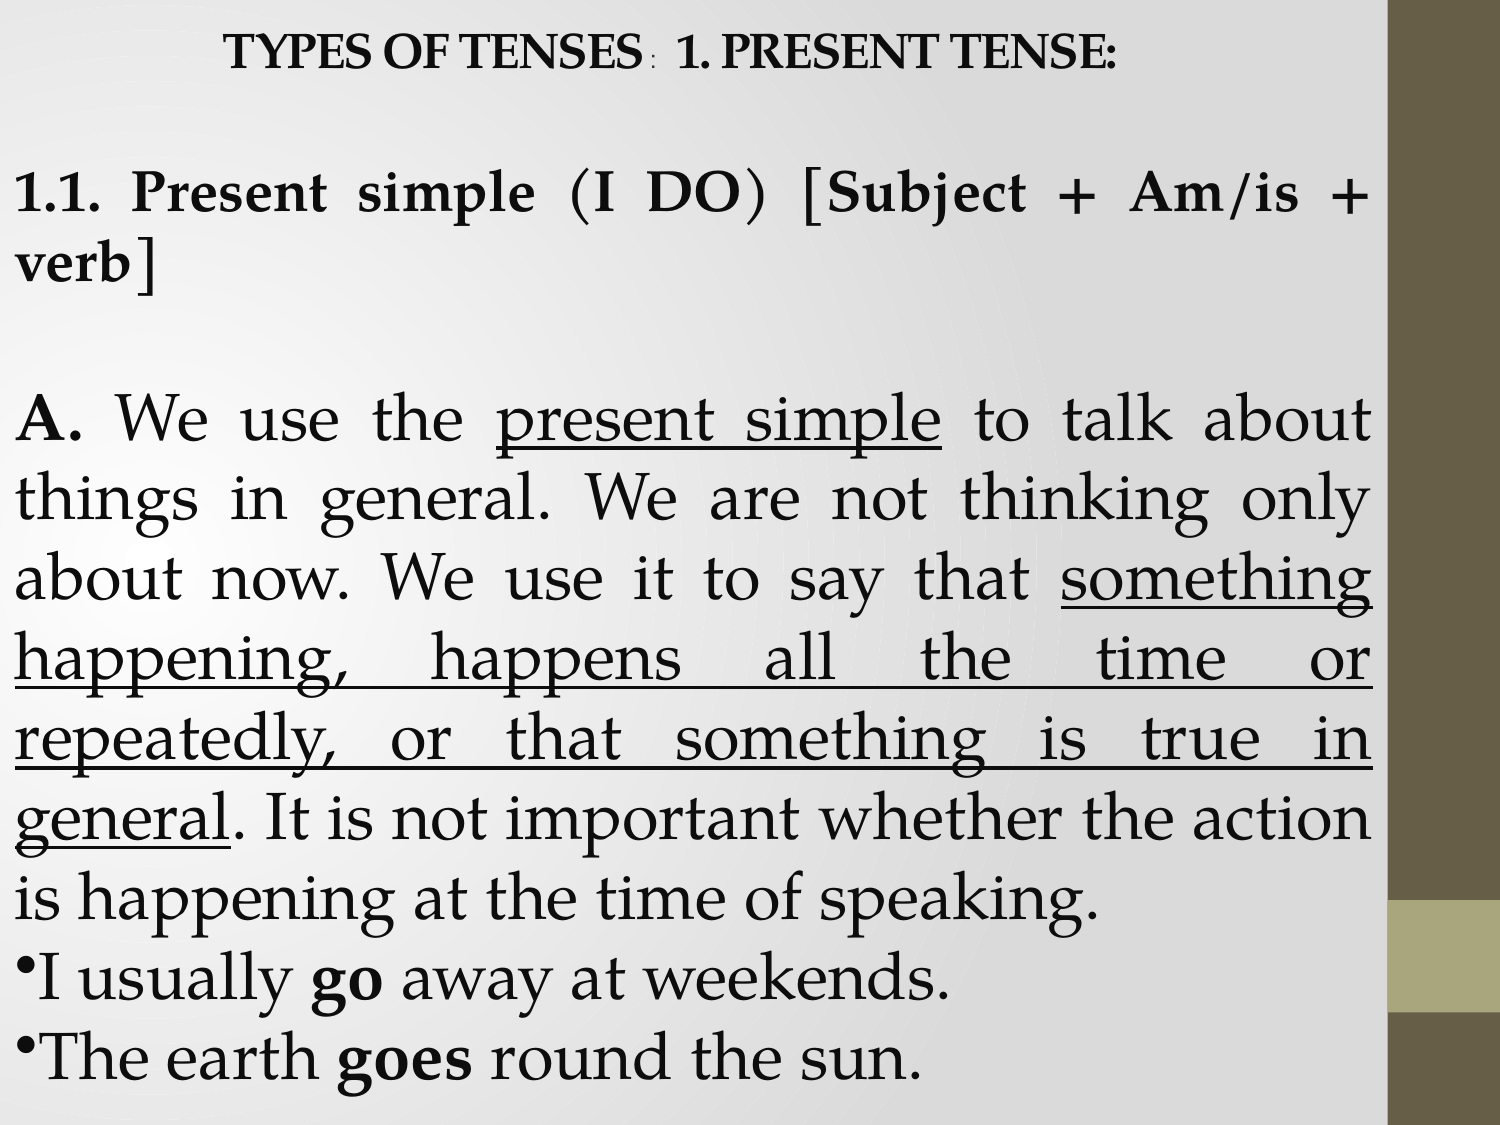

# TYPES OF TENSES :    1. PRESENT TENSE:
1.1. Present simple (I DO) [Subject + Am/is + verb]

A. We use the present simple to talk about things in general. We are not thinking only about now. We use it to say that something happening, happens all the time or repeatedly, or that something is true in general. It is not important whether the action is happening at the time of speaking.
I usually go away at weekends.
The earth goes round the sun.